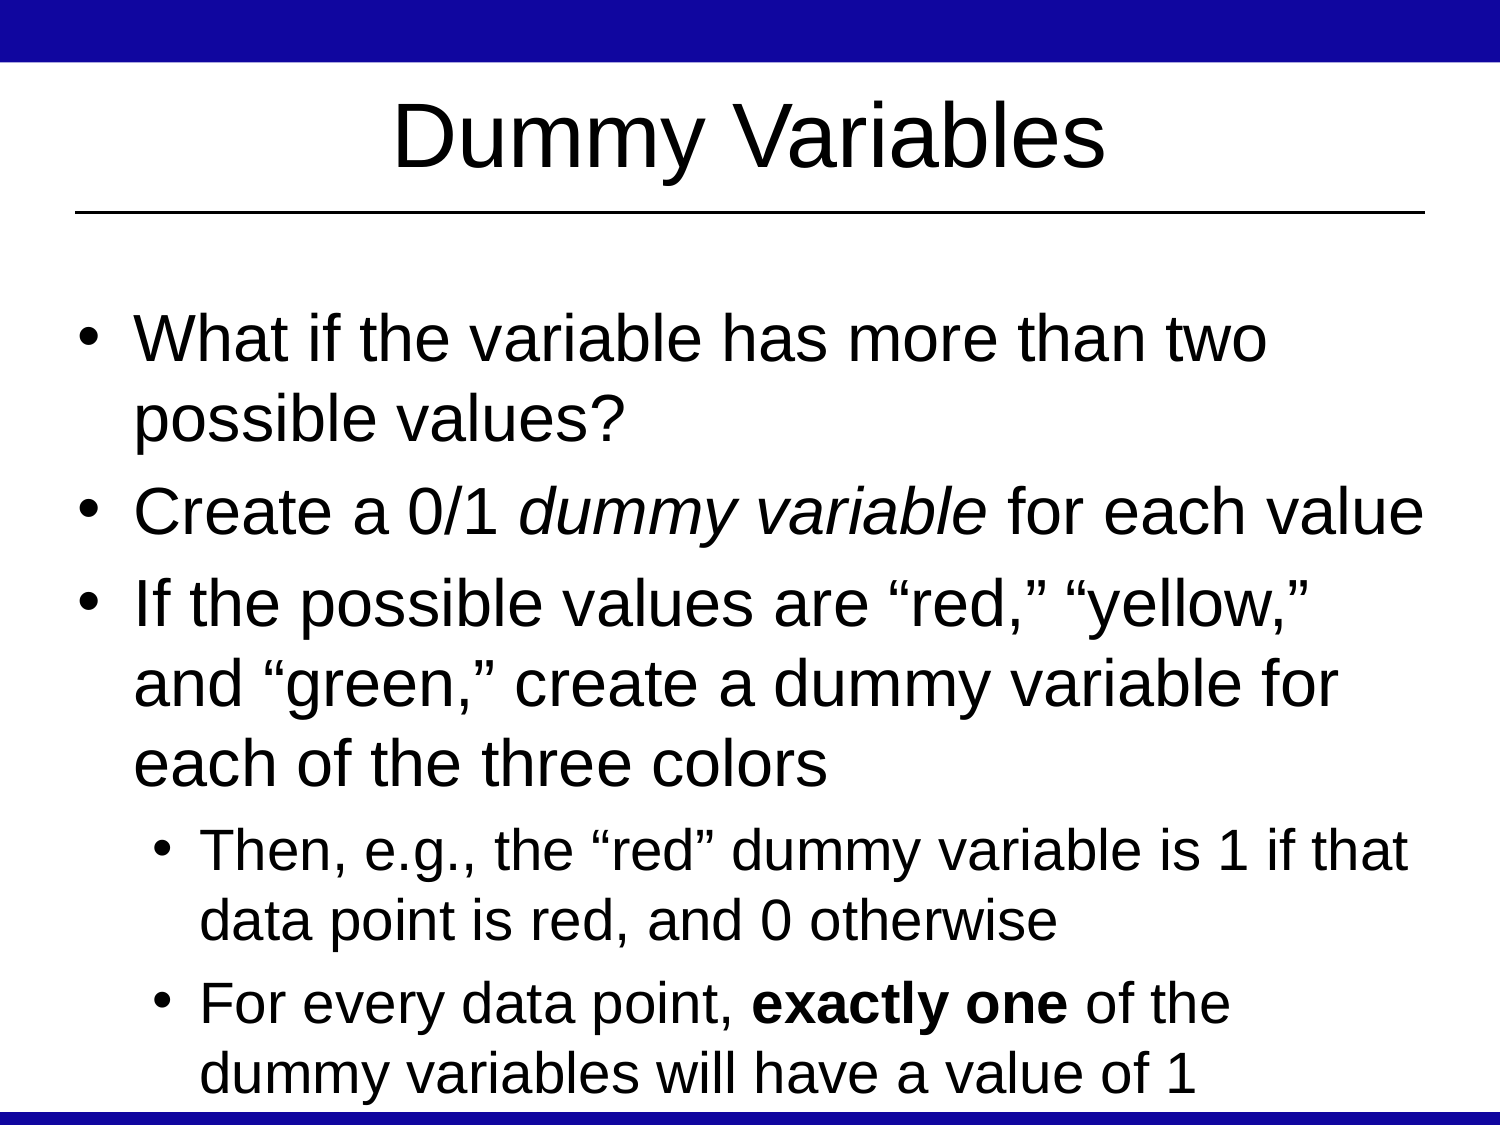

# Dummy Variables
What if the variable has more than two possible values?
Create a 0/1 dummy variable for each value
If the possible values are “red,” “yellow,” and “green,” create a dummy variable for each of the three colors
Then, e.g., the “red” dummy variable is 1 if that data point is red, and 0 otherwise
For every data point, exactly one of the dummy variables will have a value of 1